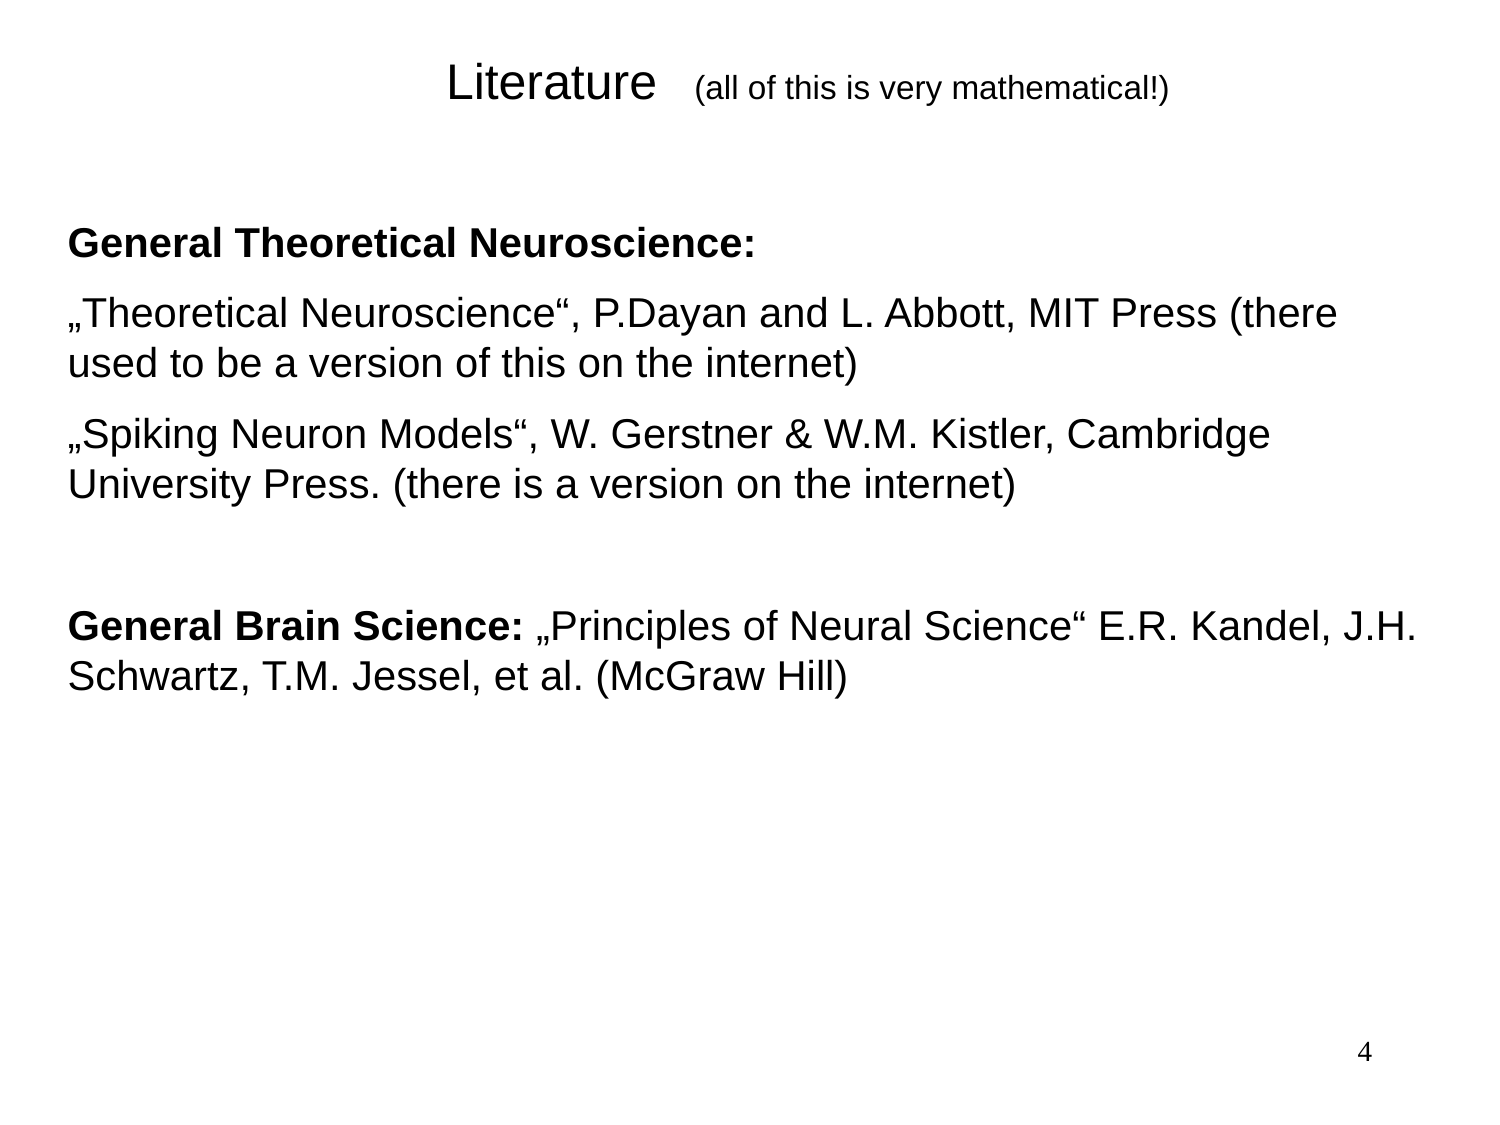

Literature   (all of this is very mathematical!)
General Theoretical Neuroscience:
„Theoretical Neuroscience“, P.Dayan and L. Abbott, MIT Press (there used to be a version of this on the internet)
„Spiking Neuron Models“, W. Gerstner & W.M. Kistler, Cambridge University Press. (there is a version on the internet)

General Brain Science: „Principles of Neural Science“ E.R. Kandel, J.H. Schwartz, T.M. Jessel, et al. (McGraw Hill)
4